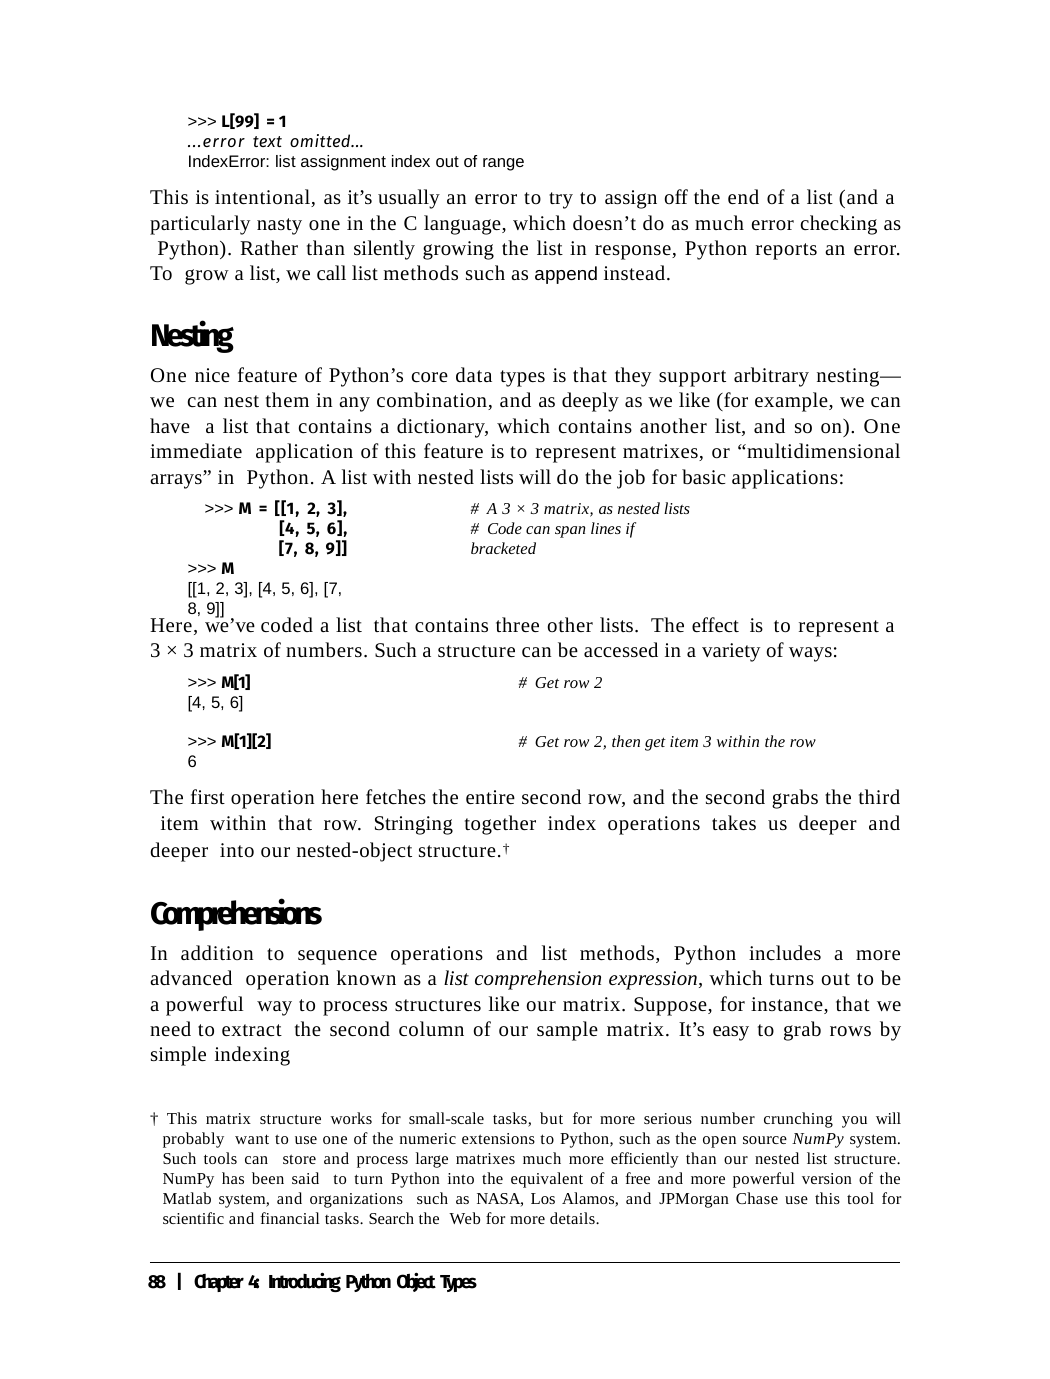

>>> L[99] = 1
...error text omitted...
IndexError: list assignment index out of range
This is intentional, as it’s usually an error to try to assign off the end of a list (and a  particularly nasty one in the C language, which doesn’t do as much error checking as  Python). Rather than silently growing the list in response, Python reports an error. To  grow a list, we call list methods such as append instead.

Nesting
One nice feature of Python’s core data types is that they support arbitrary nesting—we  can nest them in any combination, and as deeply as we like (for example, we can have  a list that contains a dictionary, which contains another list, and so on). One immediate  application of this feature is to represent matrixes, or “multidimensional arrays” in  Python. A list with nested lists will do the job for basic applications:
>>> M = [[1, 2, 3],
[4, 5, 6],
[7, 8, 9]]
>>> M
[[1, 2, 3], [4, 5, 6], [7, 8, 9]]
# A 3 × 3 matrix, as nested lists
# Code can span lines if bracketed
Here, we’ve coded a list  that contains three other lists.  The effect is to represent a  3 × 3 matrix of numbers. Such a structure can be accessed in a variety of ways:
>>> M[1]	# Get row 2
[4, 5, 6]

>>> M[1][2]	# Get row 2, then get item 3 within the row
6
The first operation here fetches the entire second row, and the second grabs the third  item within that row. Stringing together index operations takes us deeper and deeper  into our nested-object structure.†

Comprehensions
In addition to sequence operations and list methods, Python includes a more advanced  operation known as a list comprehension expression, which turns out to be a powerful  way to process structures like our matrix. Suppose, for instance, that we need to extract  the second column of our sample matrix. It’s easy to grab rows by simple indexing
† This matrix structure works for small-scale tasks, but for more serious number crunching you will probably  want to use one of the numeric extensions to Python, such as the open source NumPy system. Such tools can  store and process large matrixes much more efficiently than our nested list structure. NumPy has been said  to turn Python into the equivalent of a free and more powerful version of the Matlab system, and organizations  such as NASA, Los Alamos, and JPMorgan Chase use this tool for scientific and financial tasks. Search the  Web for more details.

88 | Chapter 4: Introducing Python Object Types